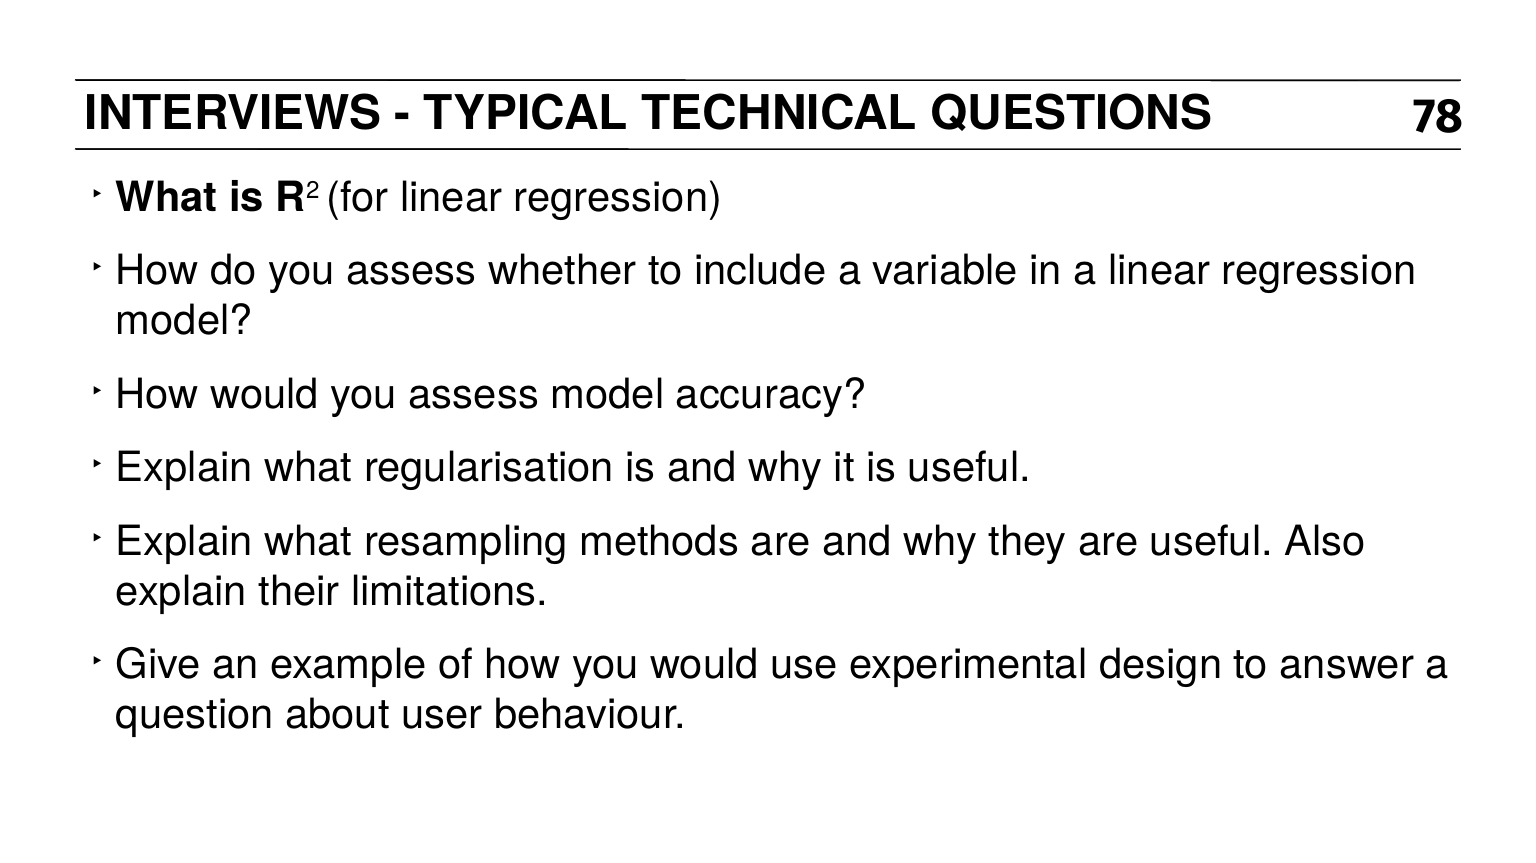

# INTERVIEWS - TYPICAL TECHNICAL QUESTIONS
78

What is R2 (for linear regression)
How do you assess whether to include a variable in a linear regression model?
How would you assess model accuracy?
Explain what regularisation is and why it is useful.
Explain what resampling methods are and why they are useful. Also explain their limitations.
Give an example of how you would use experimental design to answer a question about user behaviour.